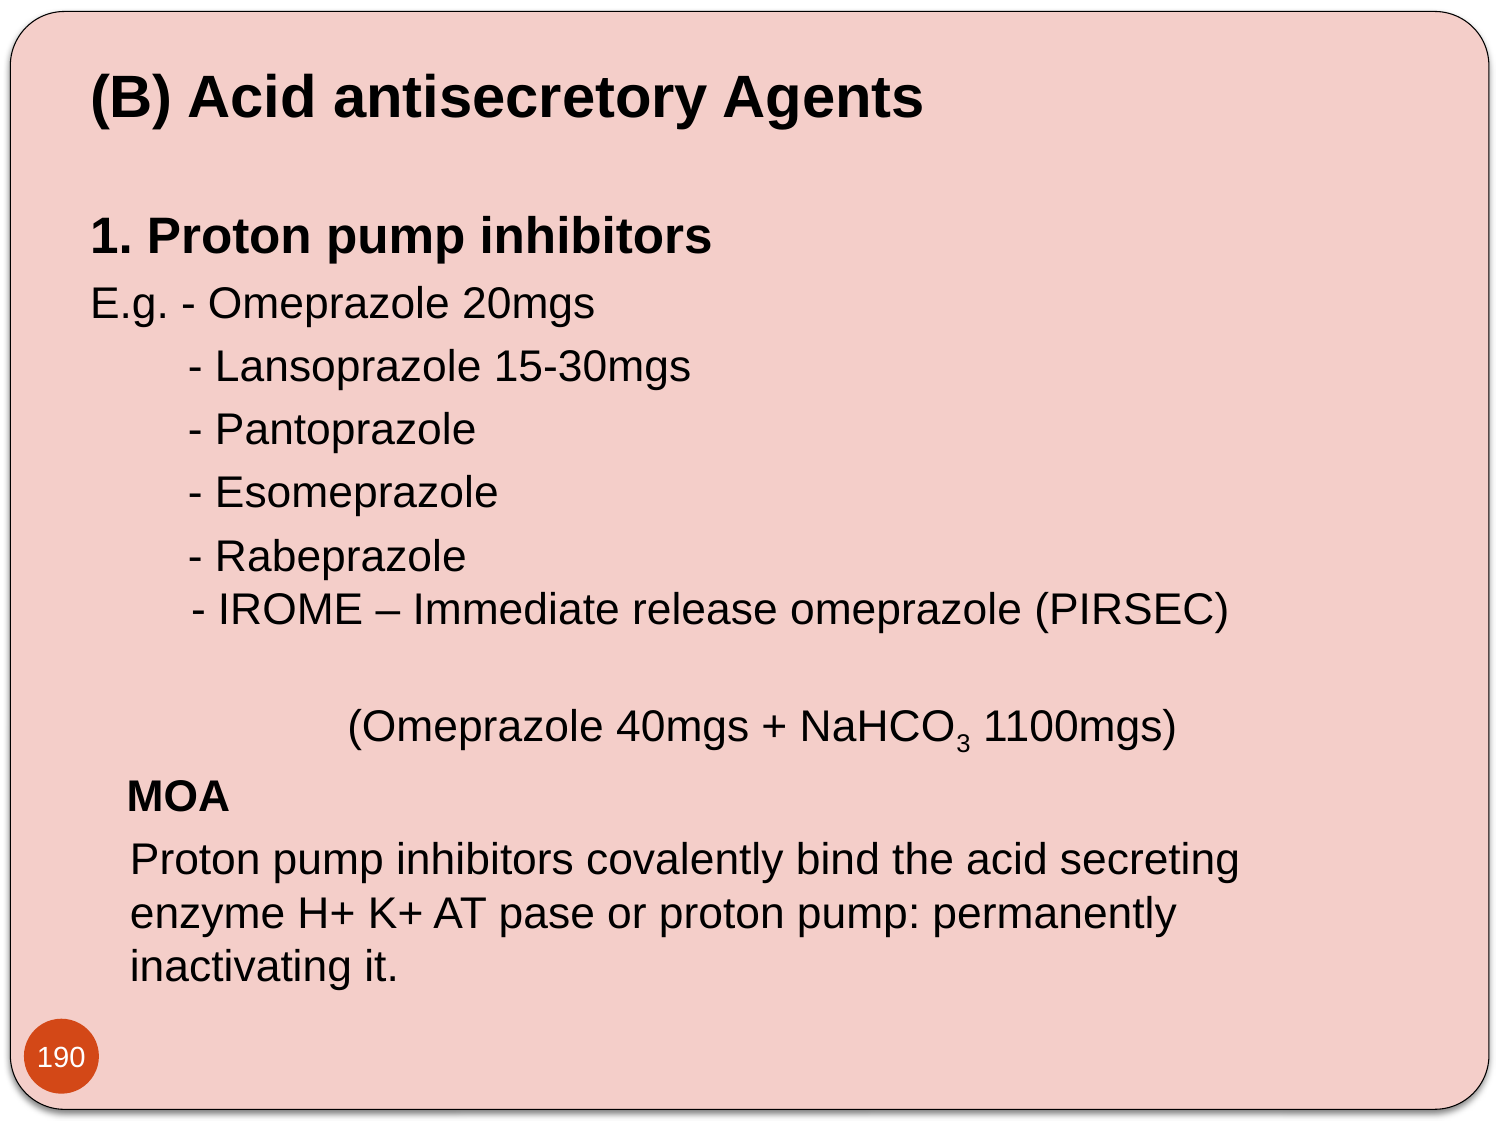

(B) Acid antisecretory Agents

1. Proton pump inhibitors
E.g. - Omeprazole 20mgs
        - Lansoprazole 15-30mgs
        - Pantoprazole
        - Esomeprazole
        - Rabeprazole
     - IROME – Immediate release omeprazole (PIRSEC)
                     (Omeprazole 40mgs + NaHCO3 1100mgs)
   MOA
	Proton pump inhibitors covalently bind the acid secreting enzyme H+ K+ AT pase or proton pump: permanently inactivating it.
190